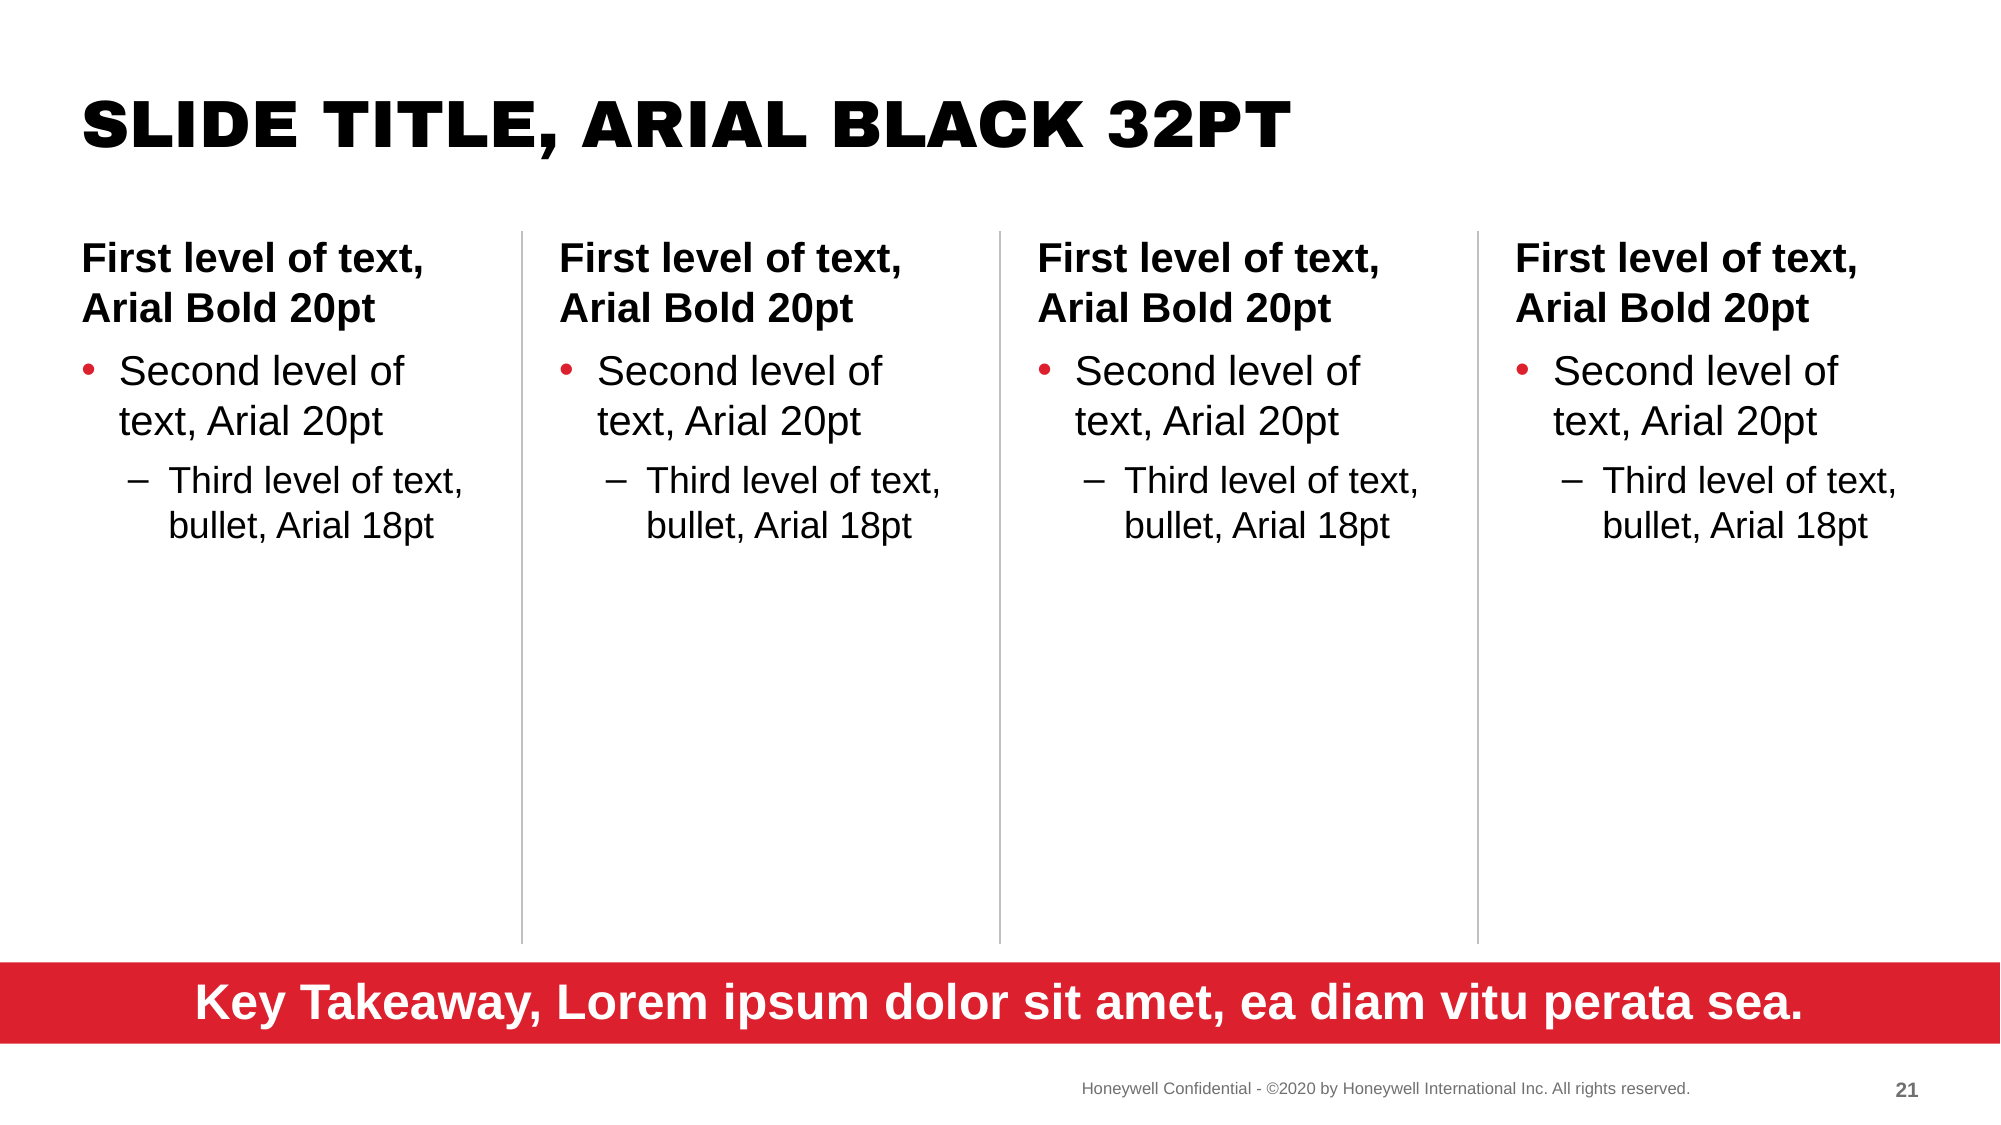

# Slide title, Arial black 32pt
First level of text, Arial Bold 20pt
Second level of text, Arial 20pt
Third level of text, bullet, Arial 18pt
First level of text, Arial Bold 20pt
Second level of text, Arial 20pt
Third level of text, bullet, Arial 18pt
First level of text, Arial Bold 20pt
Second level of text, Arial 20pt
Third level of text, bullet, Arial 18pt
First level of text, Arial Bold 20pt
Second level of text, Arial 20pt
Third level of text, bullet, Arial 18pt
Key Takeaway, Lorem ipsum dolor sit amet, ea diam vitu perata sea.
21